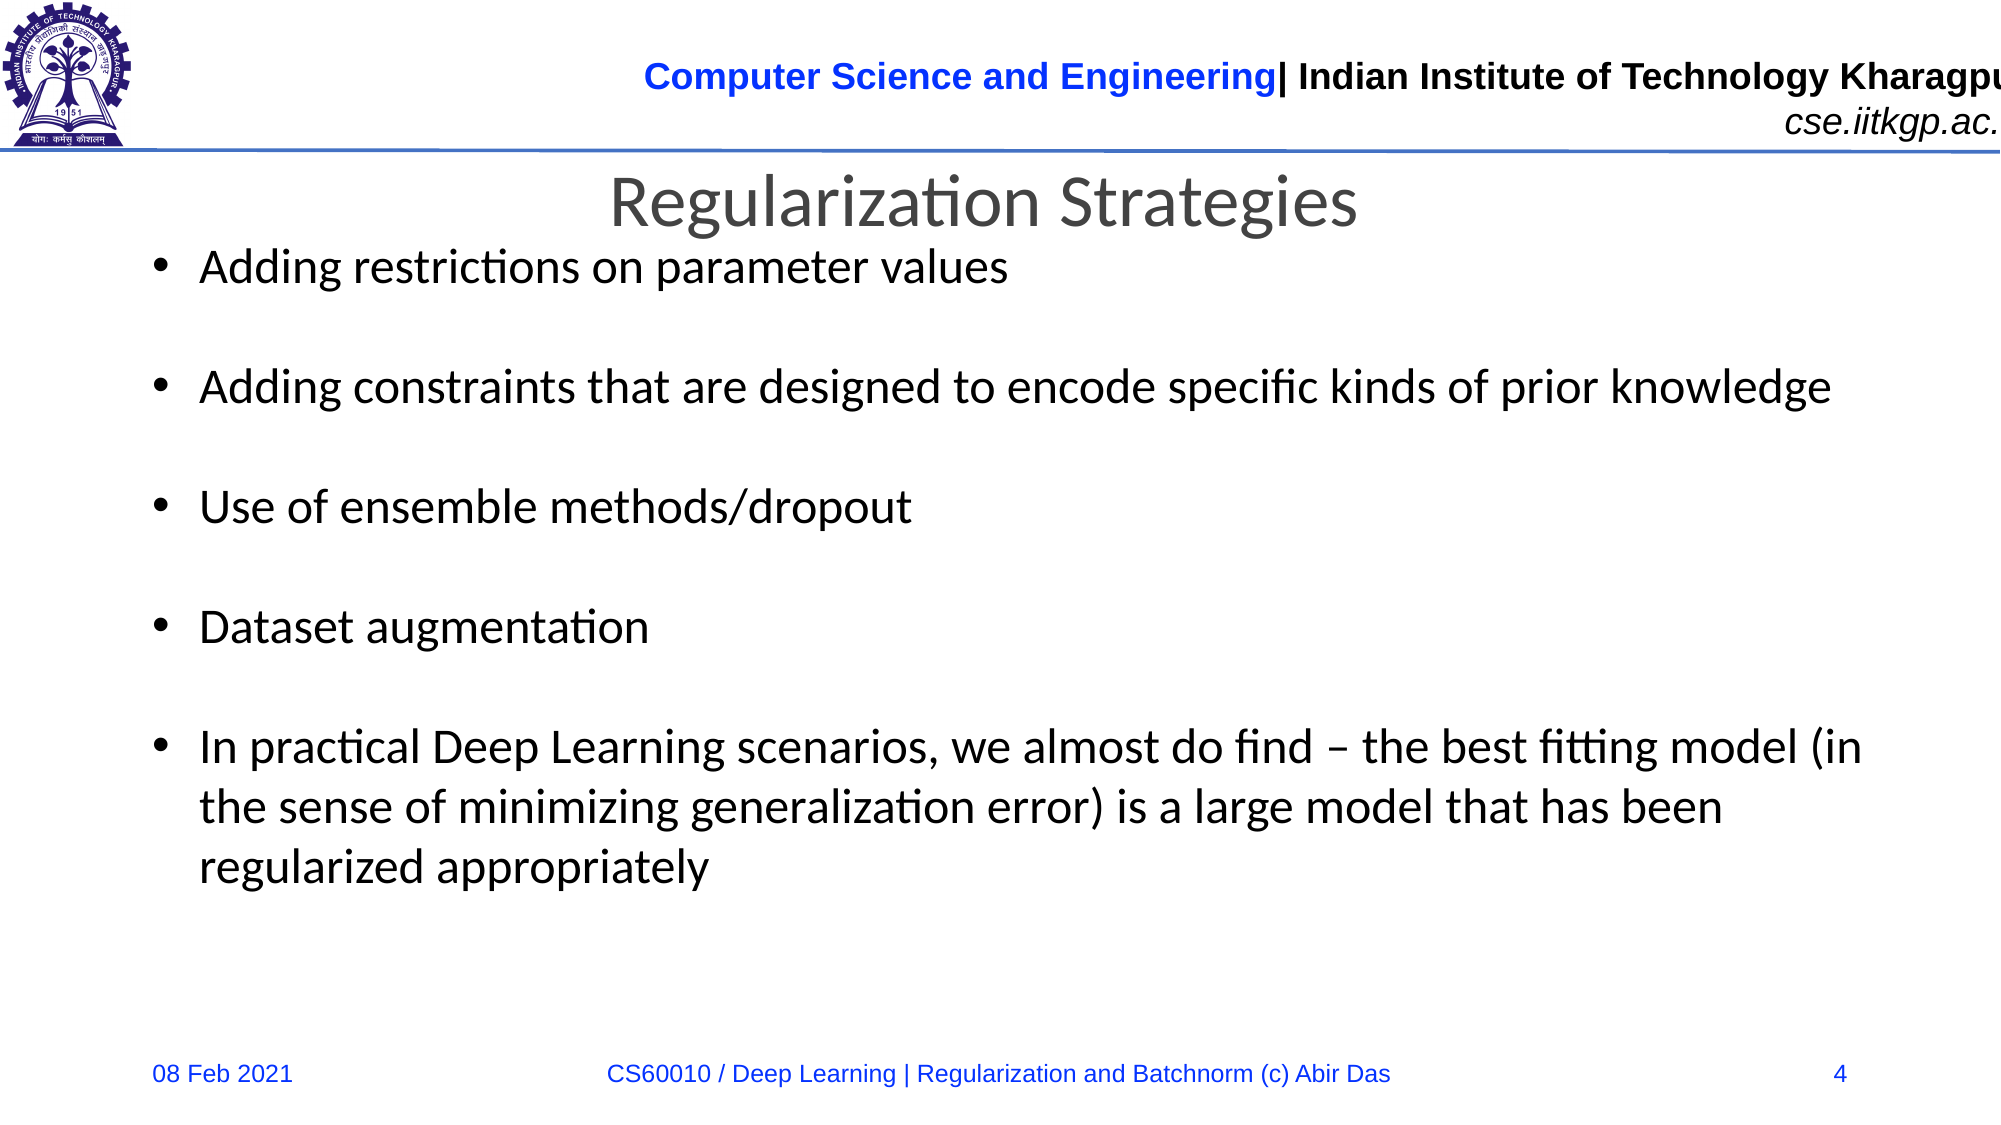

Regularization Strategies
Adding restrictions on parameter values

Adding constraints that are designed to encode specific kinds of prior knowledge

Use of ensemble methods/dropout

Dataset augmentation

In practical Deep Learning scenarios, we almost do find – the best fitting model (in the sense of minimizing generalization error) is a large model that has been regularized appropriately
08 Feb 2021
CS60010 / Deep Learning | Regularization and Batchnorm (c) Abir Das
4